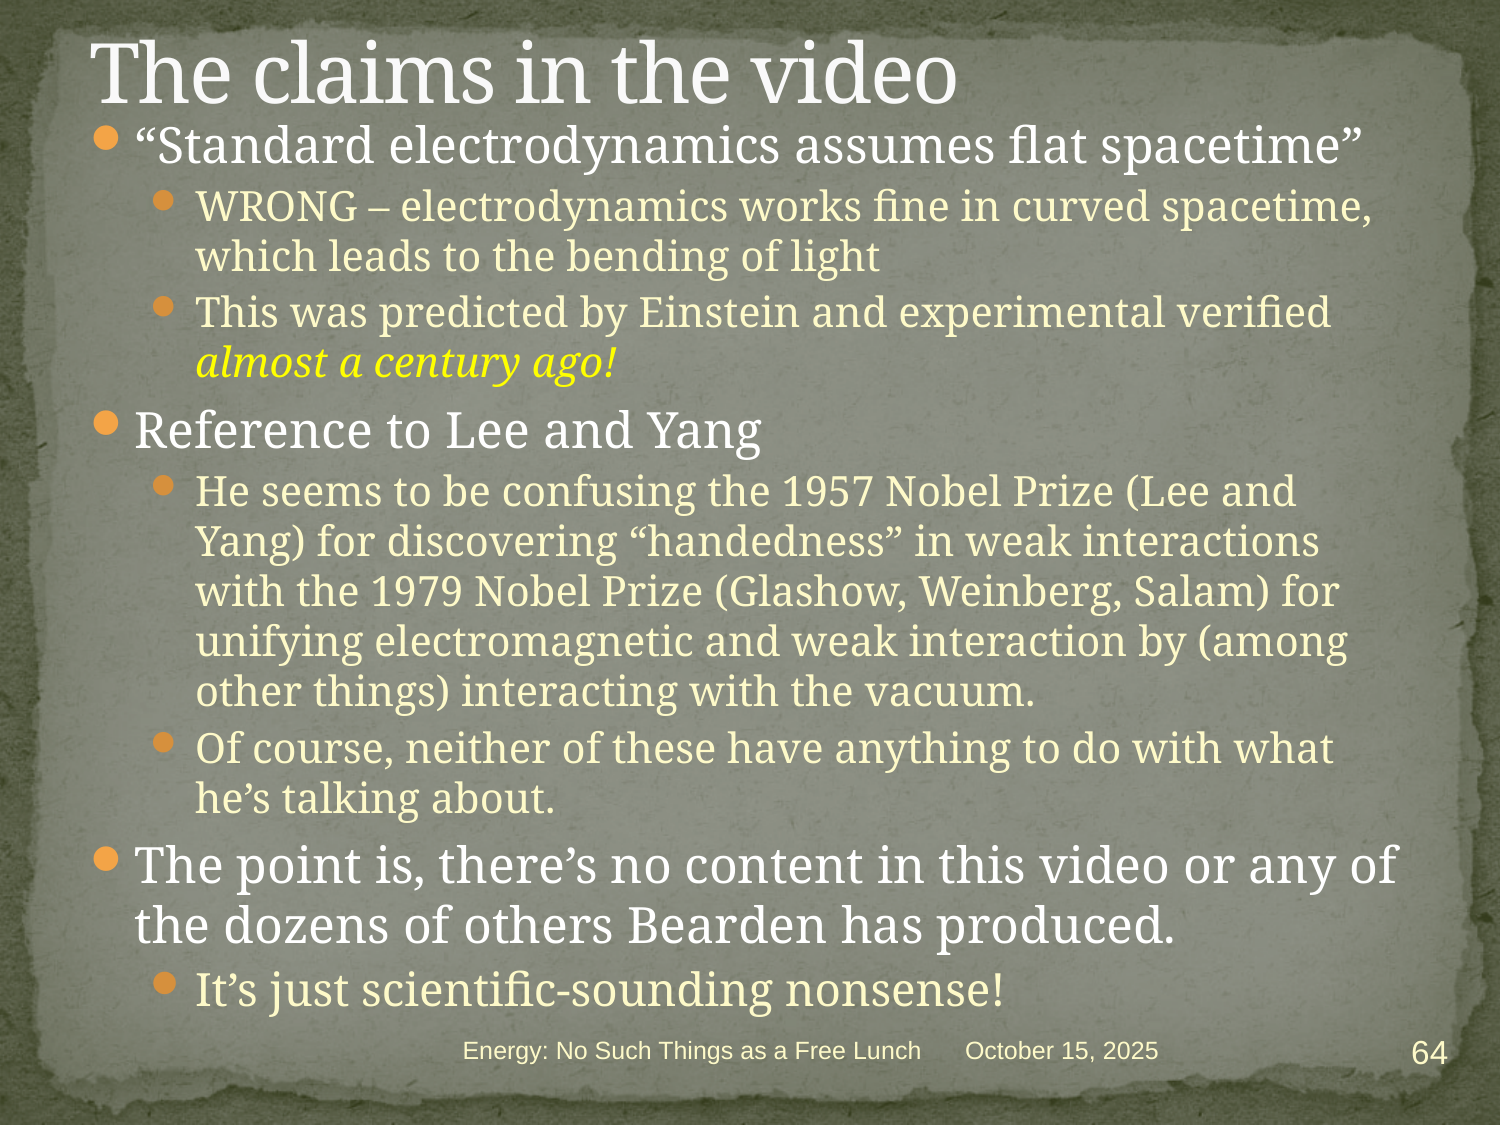

# The claims in the video
“Standard electrodynamics assumes flat spacetime”
WRONG – electrodynamics works fine in curved spacetime, which leads to the bending of light
This was predicted by Einstein and experimental verified almost a century ago!
Reference to Lee and Yang
He seems to be confusing the 1957 Nobel Prize (Lee and Yang) for discovering “handedness” in weak interactions with the 1979 Nobel Prize (Glashow, Weinberg, Salam) for unifying electromagnetic and weak interaction by (among other things) interacting with the vacuum.
Of course, neither of these have anything to do with what he’s talking about.
The point is, there’s no content in this video or any of the dozens of others Bearden has produced.
It’s just scientific-sounding nonsense!
64
Energy: No Such Things as a Free Lunch
October 15, 2025